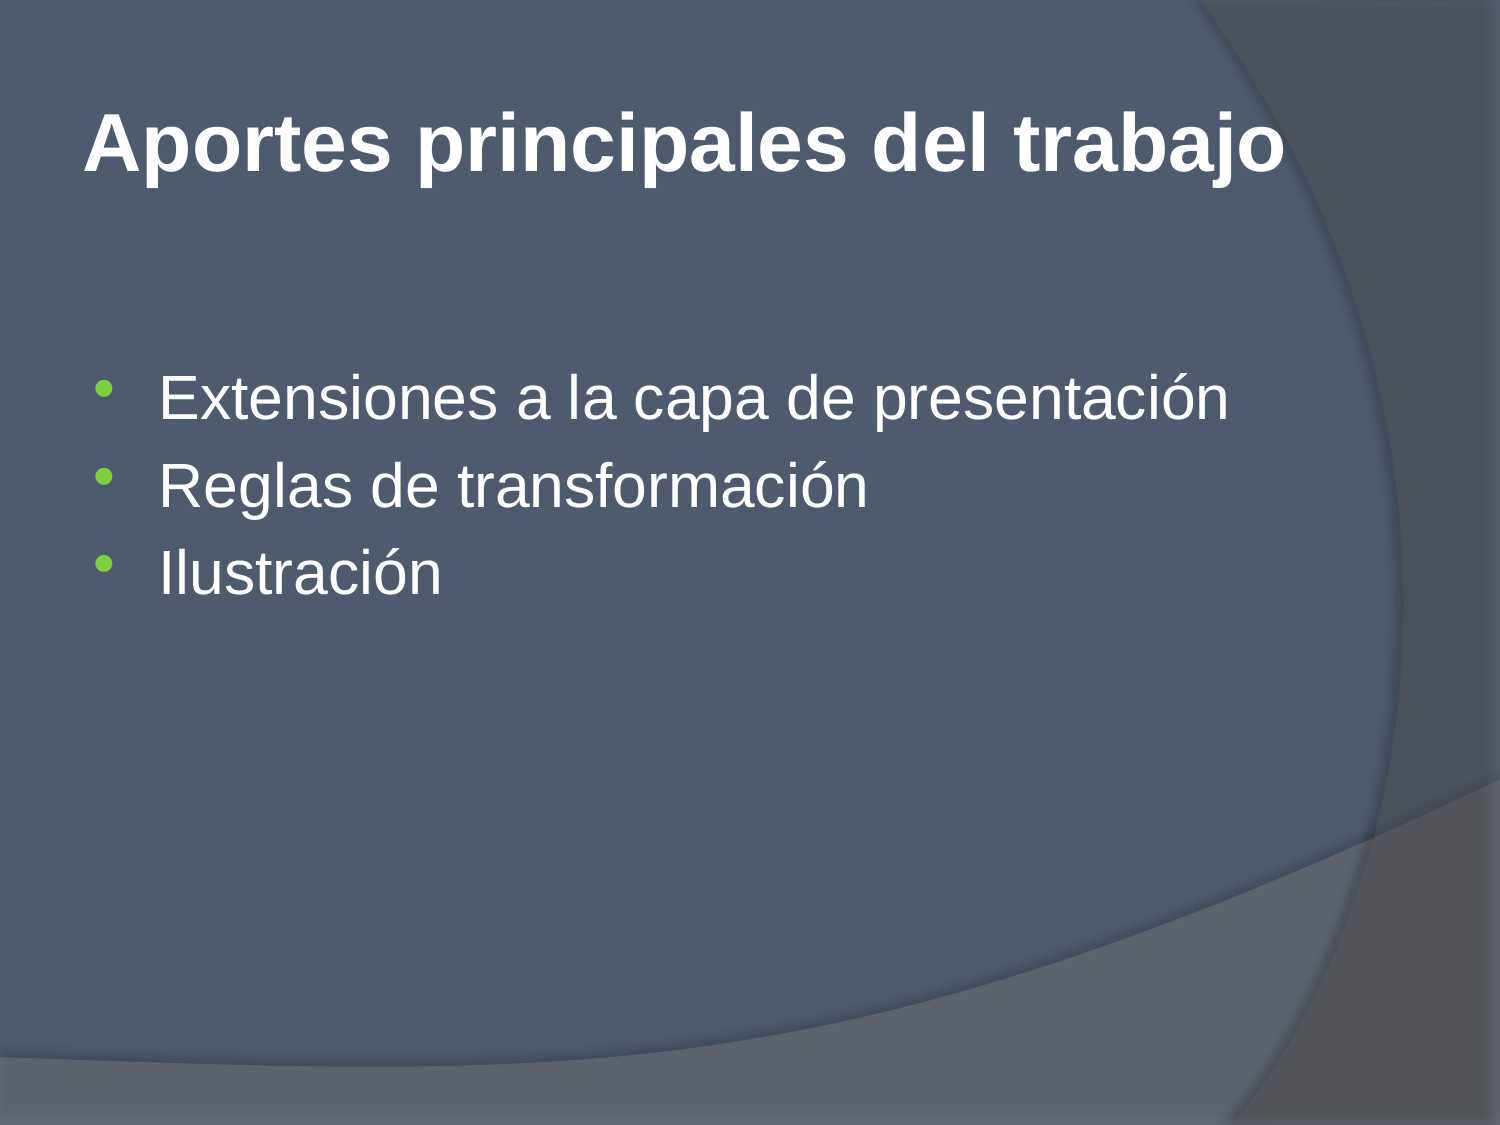

# Aportes principales del trabajo

Extensiones a la capa de presentación
Reglas de transformación
Ilustración